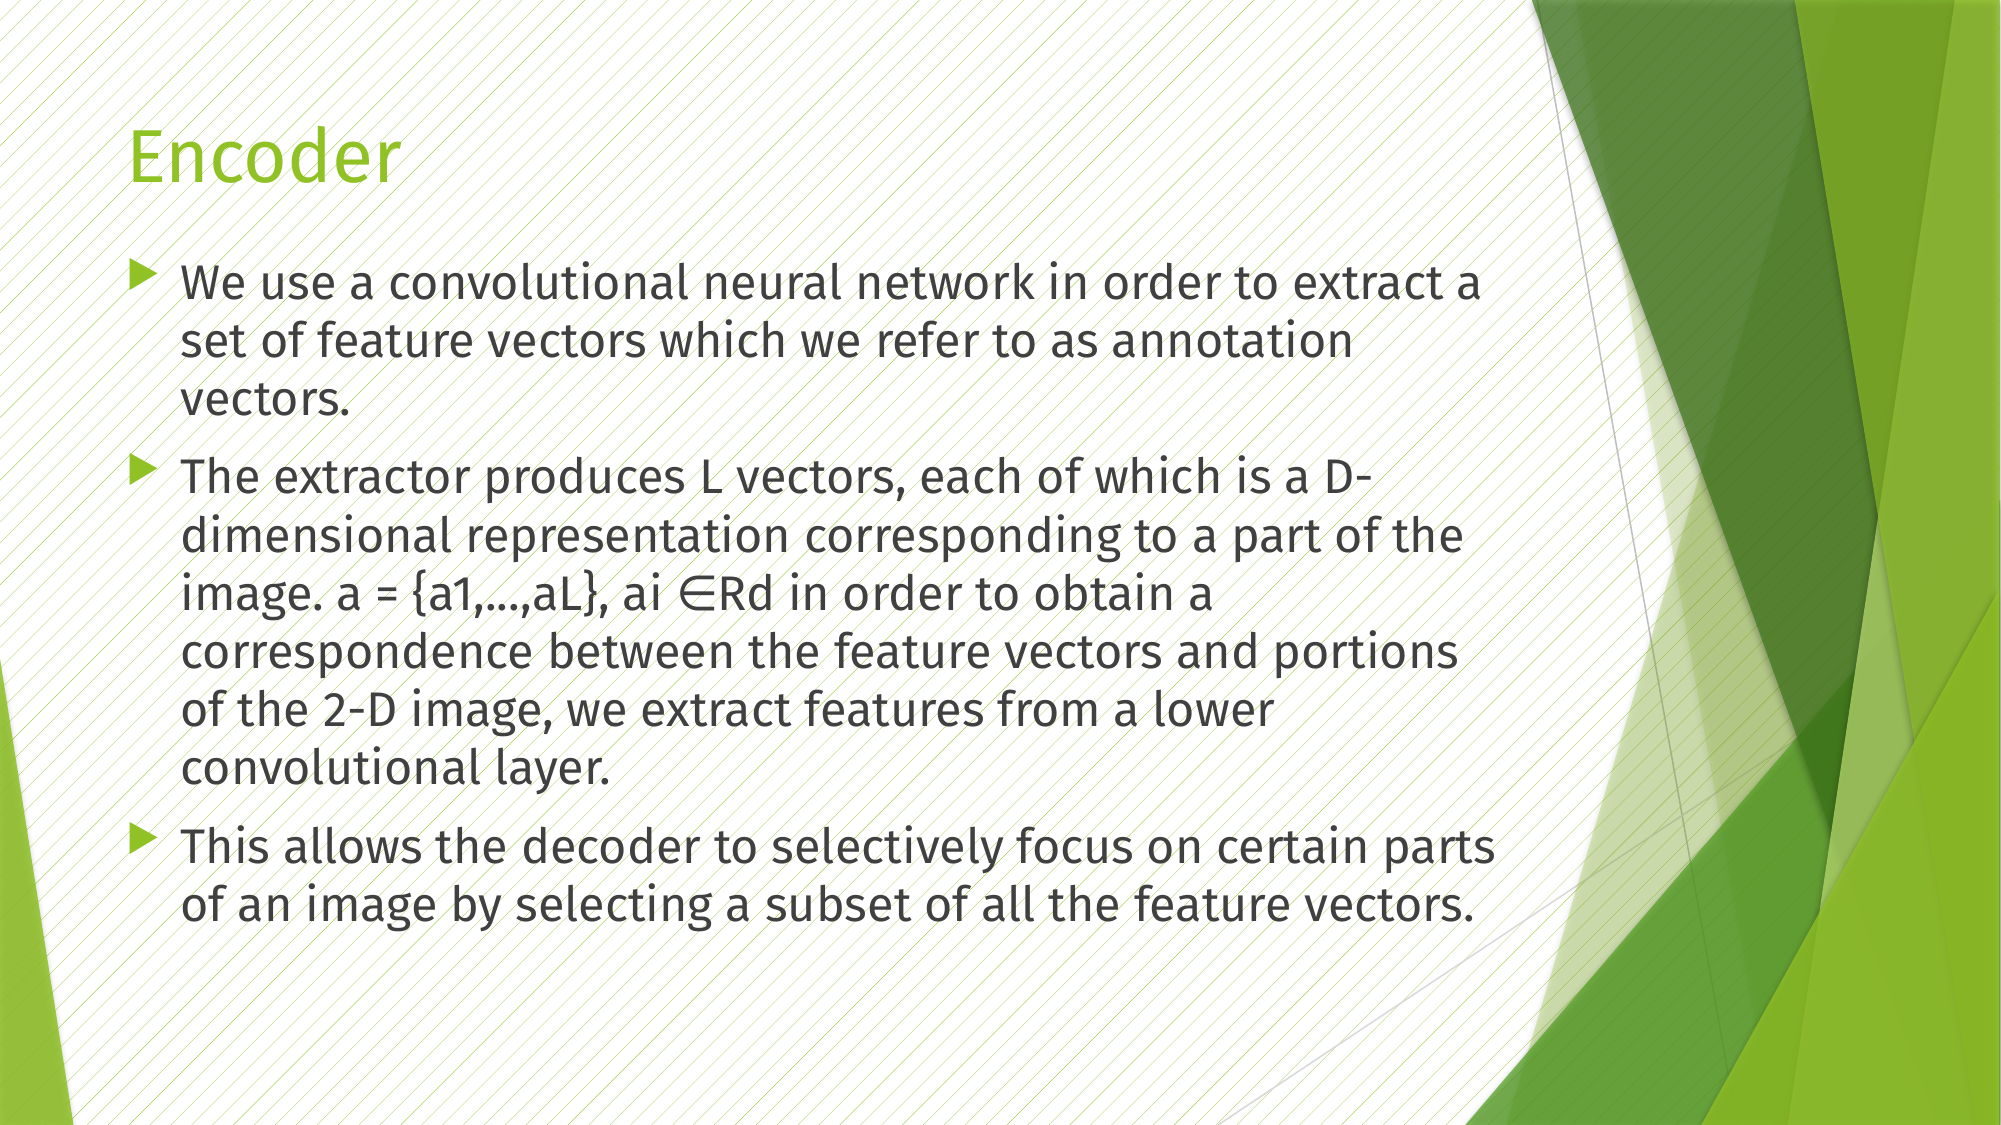

# Encoder
We use a convolutional neural network in order to extract a set of feature vectors which we refer to as annotation vectors.
The extractor produces L vectors, each of which is a D-dimensional representation corresponding to a part of the image. a = {a1,...,aL}, ai ∈Rd in order to obtain a correspondence between the feature vectors and portions of the 2-D image, we extract features from a lower convolutional layer.
This allows the decoder to selectively focus on certain parts of an image by selecting a subset of all the feature vectors.